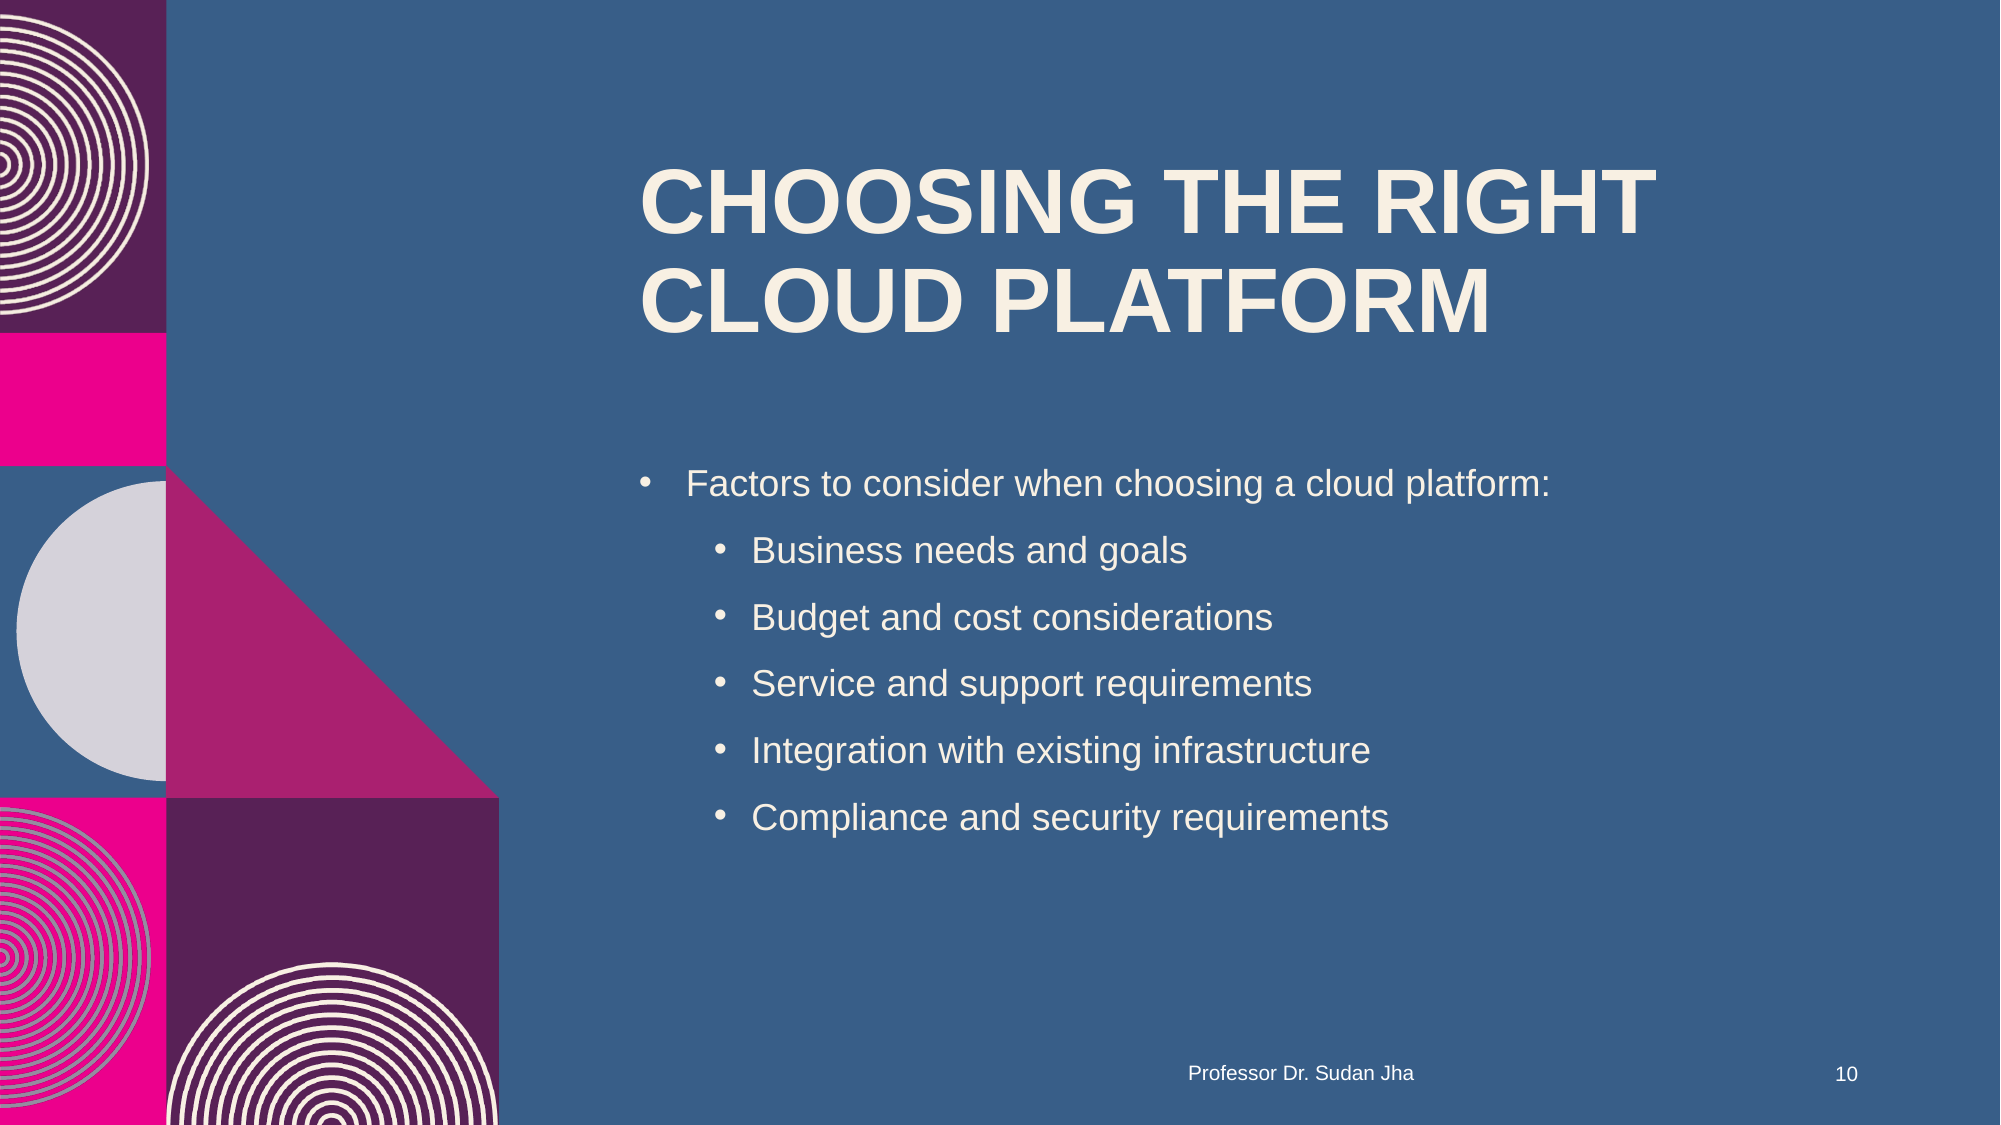

# Choosing the Right Cloud Platform
Factors to consider when choosing a cloud platform:
Business needs and goals
Budget and cost considerations
Service and support requirements
Integration with existing infrastructure
Compliance and security requirements
Professor Dr. Sudan Jha
10